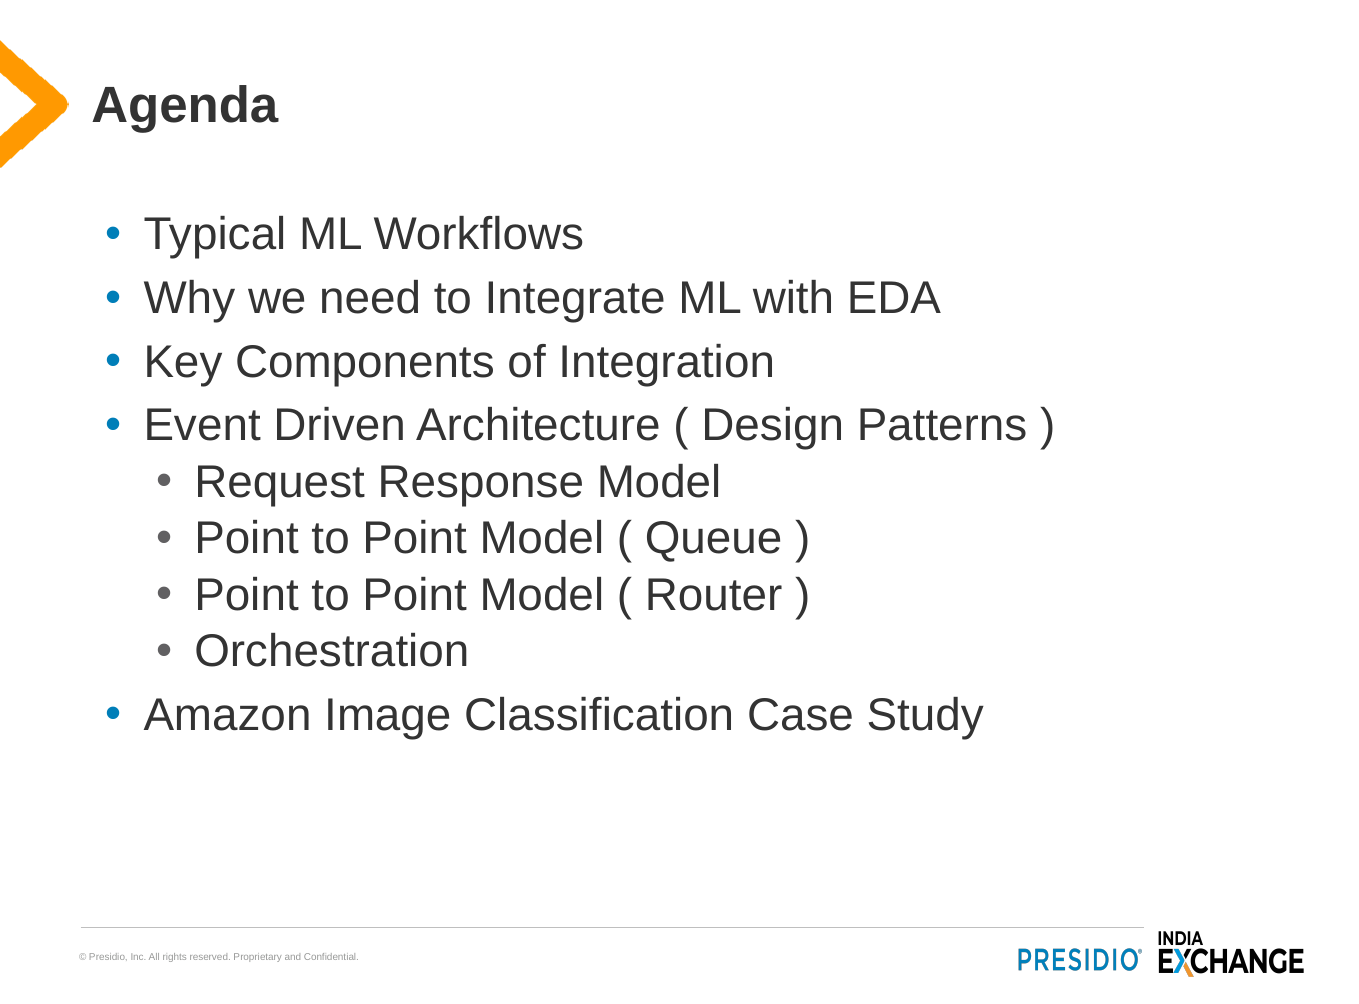

# Agenda
Typical ML Workflows
Why we need to Integrate ML with EDA
Key Components of Integration
Event Driven Architecture ( Design Patterns )
Request Response Model
Point to Point Model ( Queue )
Point to Point Model ( Router )
Orchestration
Amazon Image Classification Case Study